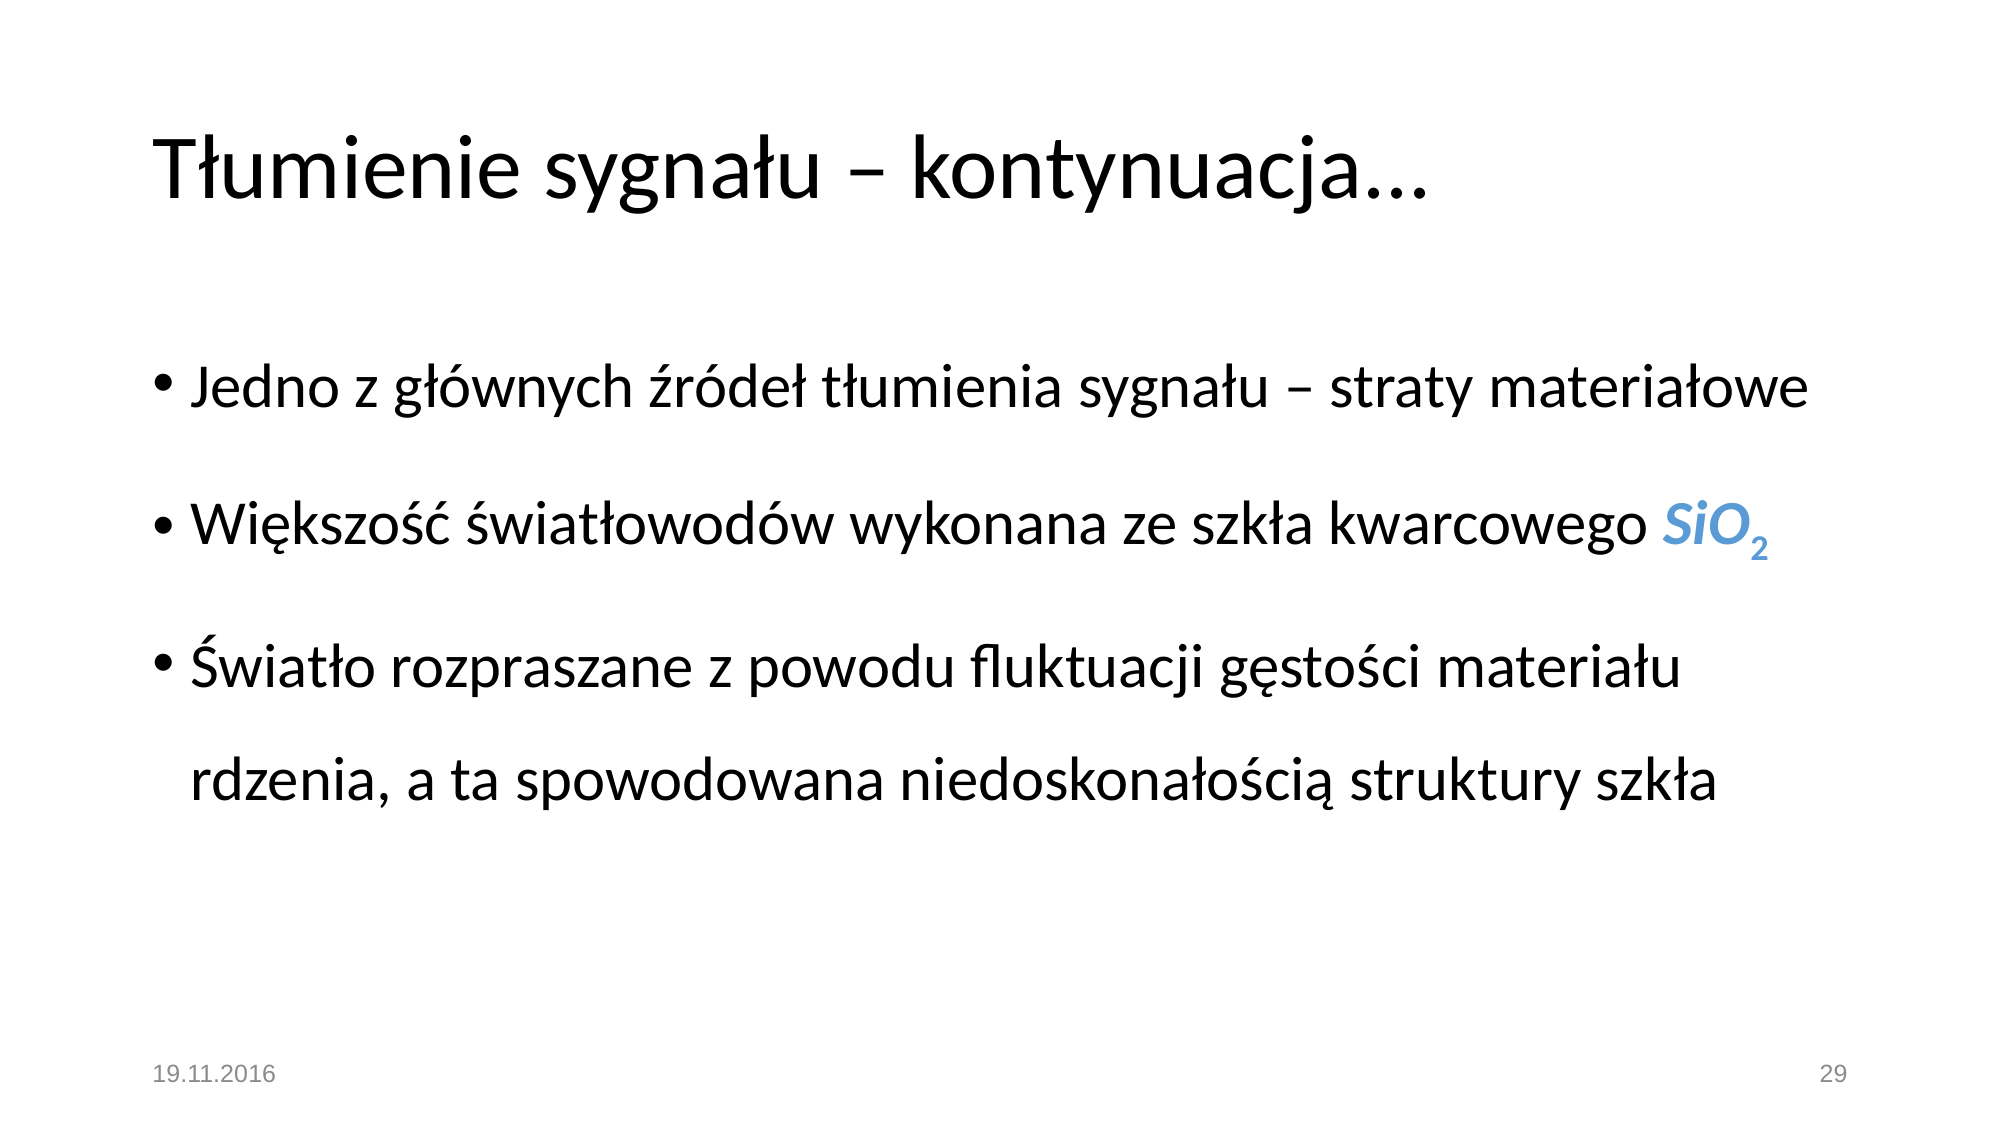

# Tłumienie sygnału – kontynuacja...
Jedno z głównych źródeł tłumienia sygnału – straty materiałowe
Większość światłowodów wykonana ze szkła kwarcowego SiO2
Światło rozpraszane z powodu fluktuacji gęstości materiału rdzenia, a ta spowodowana niedoskonałością struktury szkła
19.11.2016
29